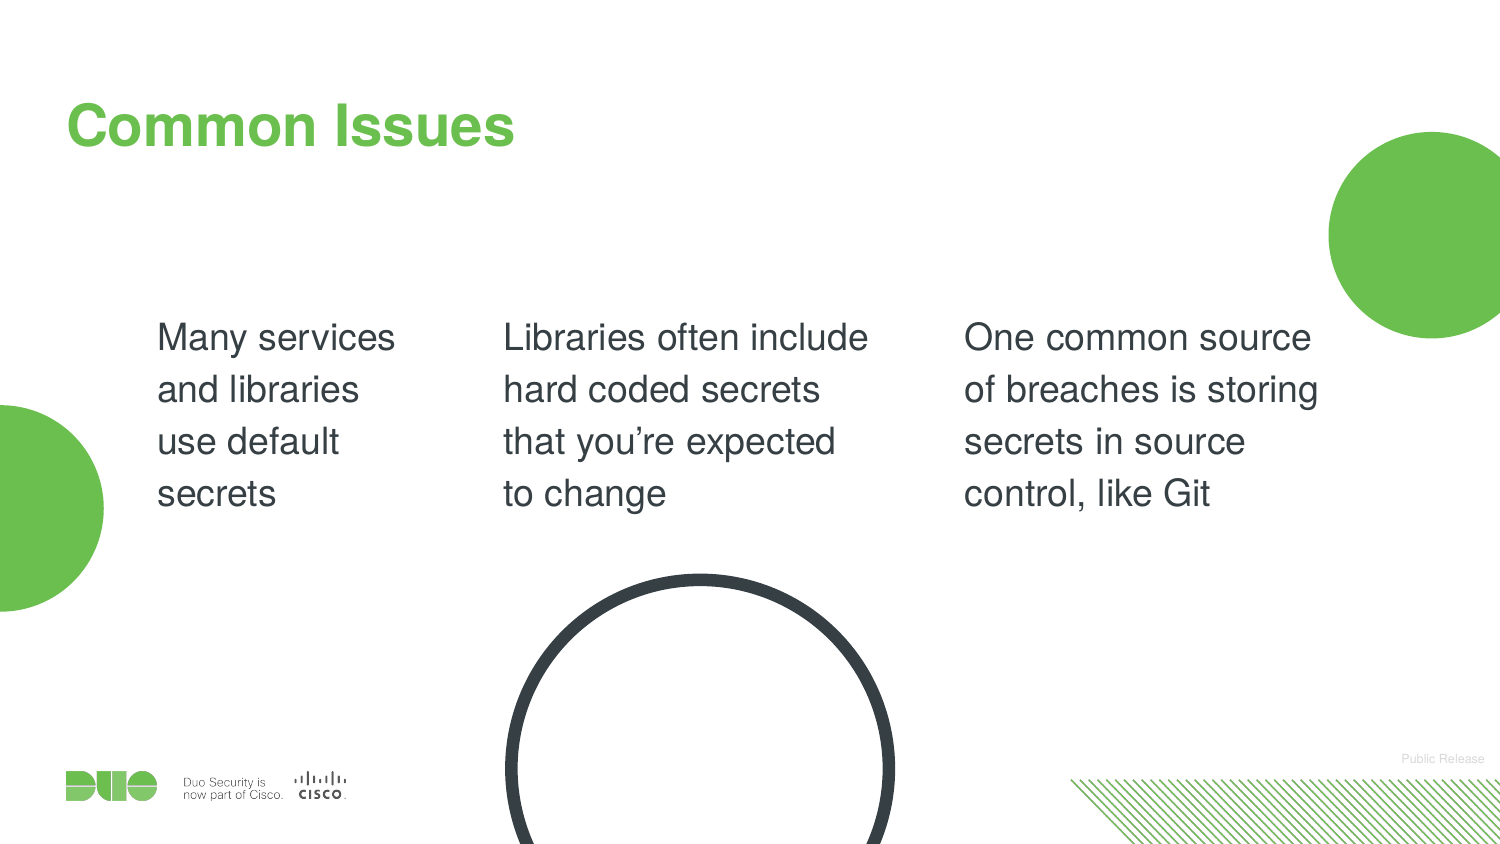

# Common Issues
Many services and libraries use default secrets

Libraries often include hard coded secrets that you’re expected to change

One common source of breaches is storing secrets in source control, like Git